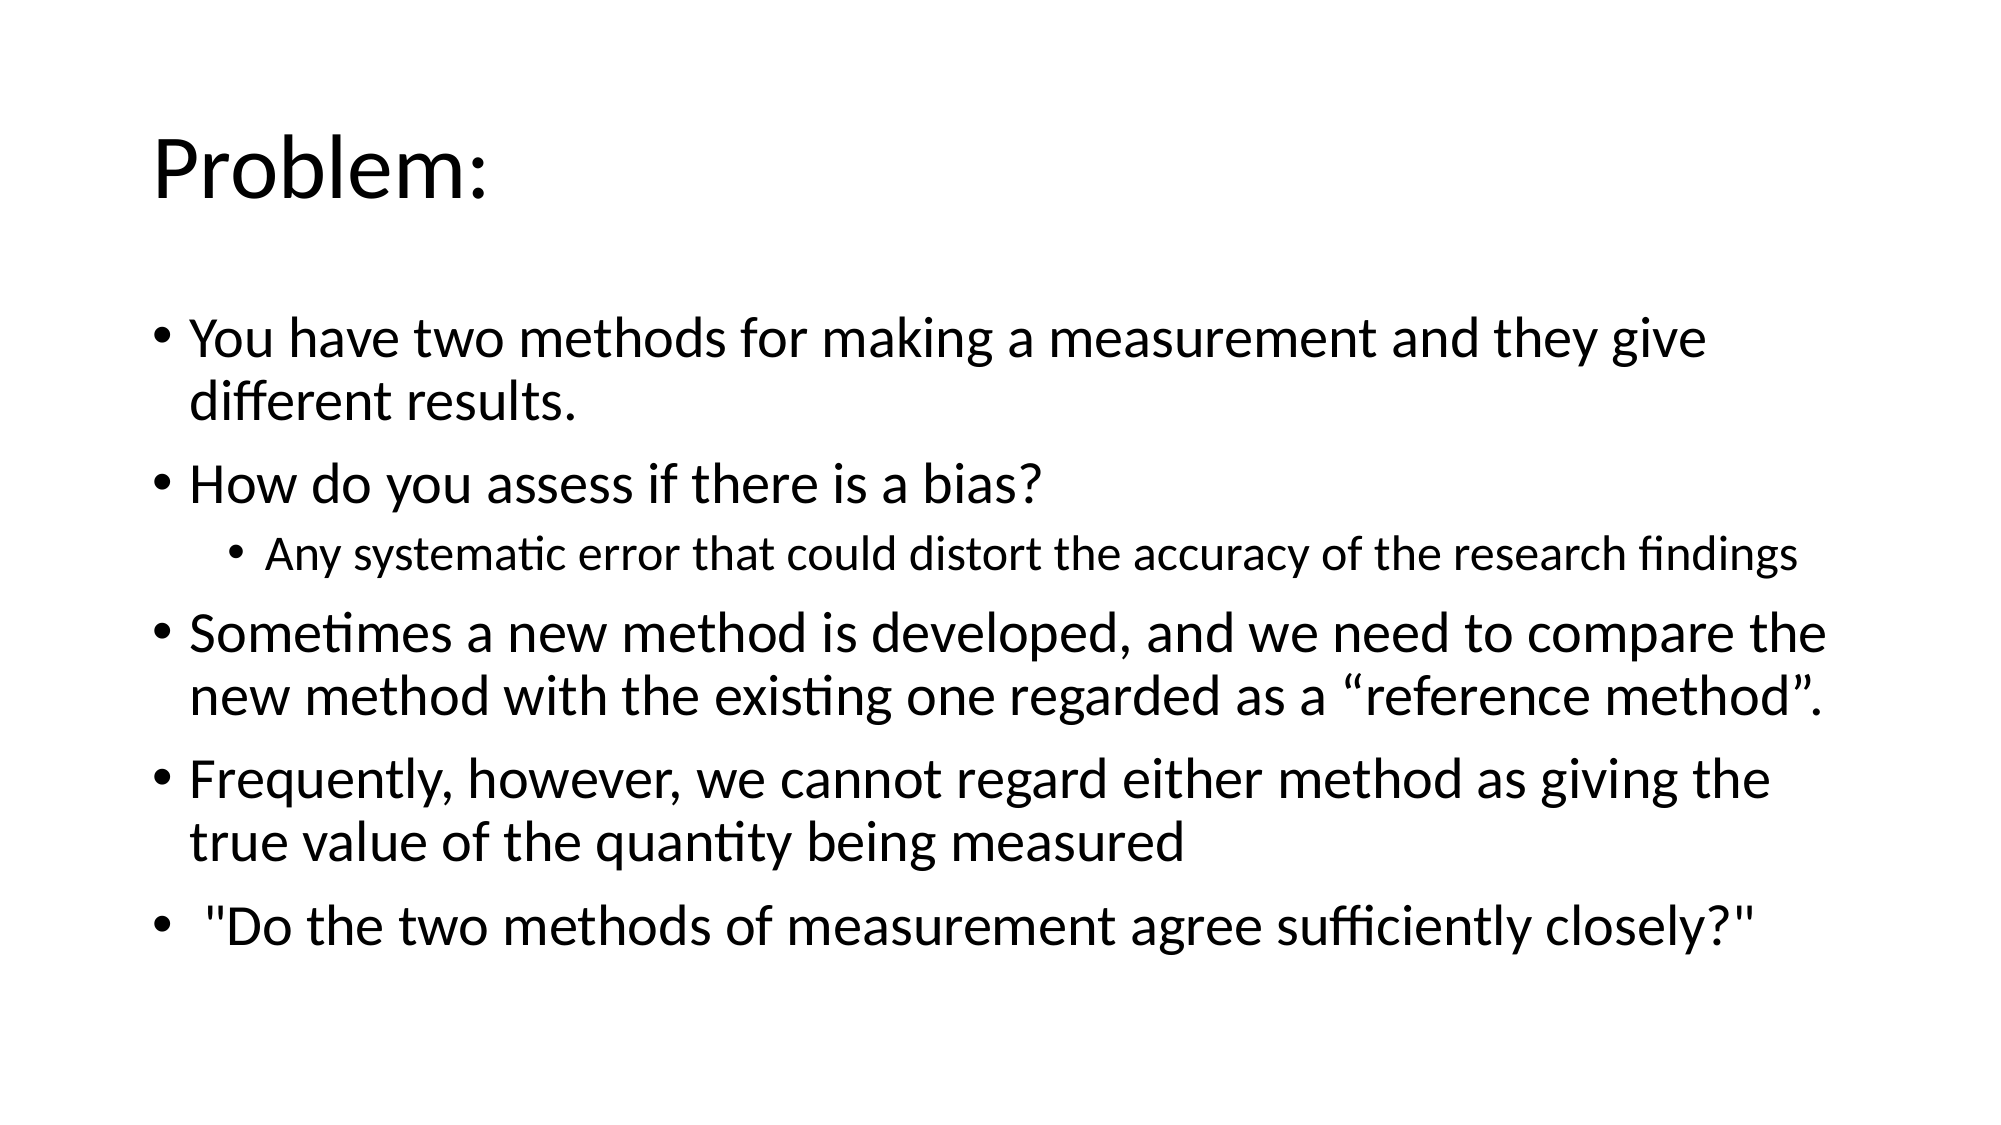

# Problem:
You have two methods for making a measurement and they give different results.
How do you assess if there is a bias?
Any systematic error that could distort the accuracy of the research findings
Sometimes a new method is developed, and we need to compare the new method with the existing one regarded as a “reference method”.
Frequently, however, we cannot regard either method as giving the true value of the quantity being measured
 "Do the two methods of measurement agree sufficiently closely?"